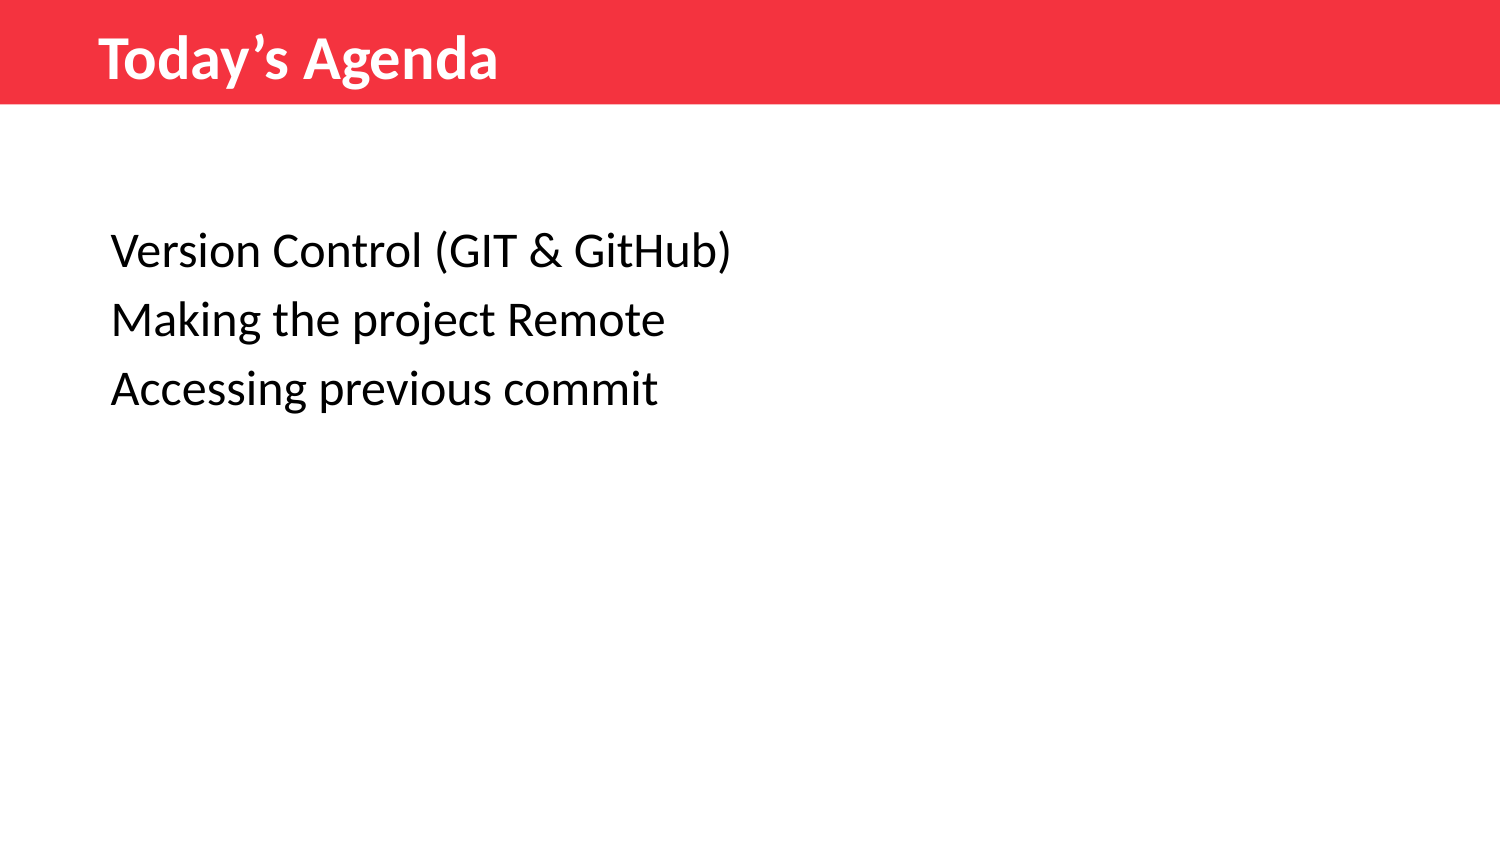

Today’s Agenda

Version Control (GIT & GitHub)
Making the project Remote
Accessing previous commit